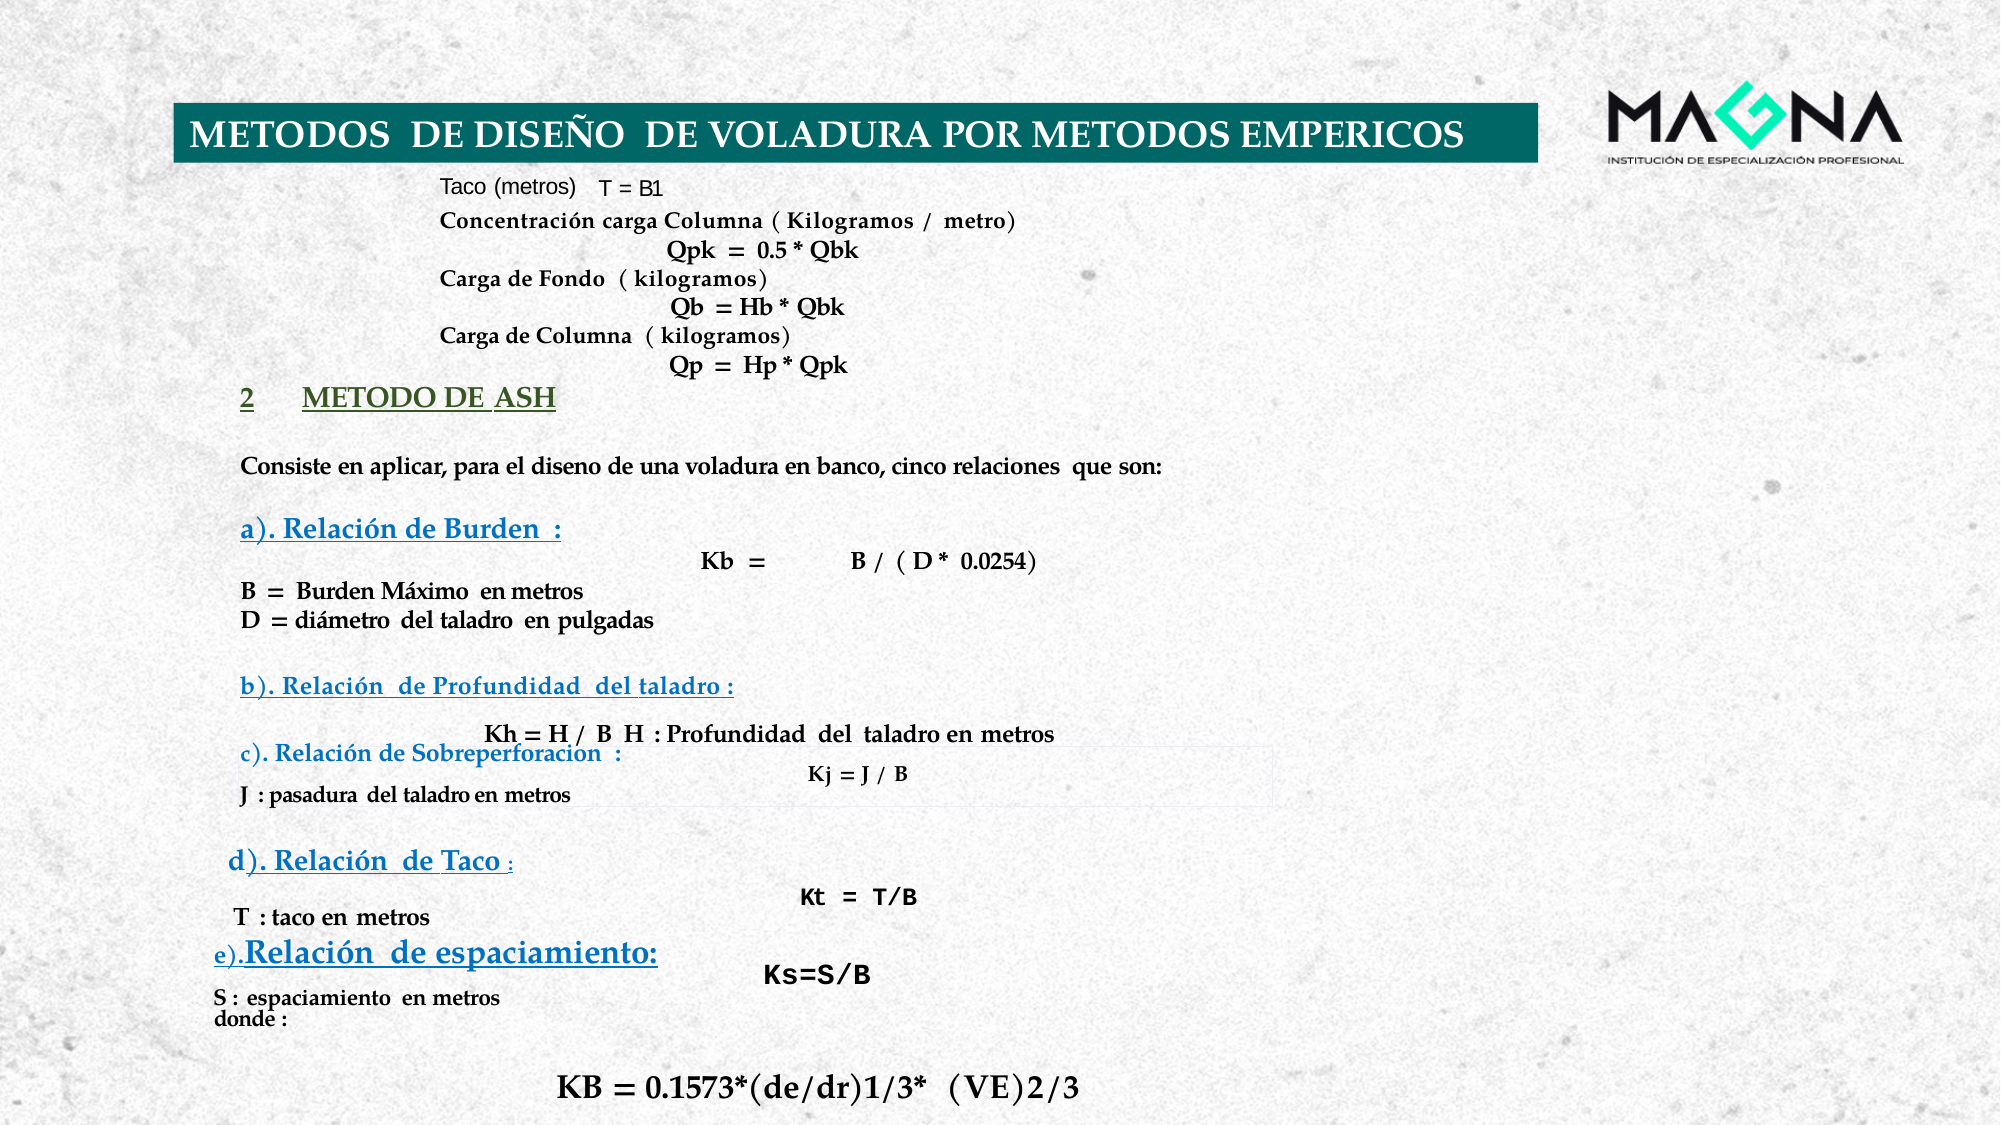

METODOS  DE DISEÑO  DE VOLADURA POR METODOS EMPERICOS
Taco (metros)
T = B1
Concentración carga Columna ( Kilogramos / metro)
Qpk  =  0.5 * Qbk
Carga de Fondo  ( kilogramos)
Qb  = Hb * Qbk
Carga de Columna  ( kilogramos)
Qp  =  Hp * Qpk
2	METODO DE ASH

Consiste en aplicar, para el diseno de una voladura en banco, cinco relaciones  que son:

a). Relación de Burden  :
Kb  =	B / ( D *  0.0254)
B  =  Burden Máximo  en metros
D  = diámetro  del taladro  en pulgadas

b). Relación  de Profundidad  del taladro :

Kh = H / B  H  : Profundidad  del  taladro en metros
c). Relación de Sobreperforacion  :
                                Kj = J / B
J  : pasadura  del taladro en metros
d). Relación  de Taco :
                  Kt = T/B
T  : taco en metros

e).Relación  de espaciamiento:
Ks=S/B
S :  espaciamiento  en metros
donde :

KB = 0.1573*(de/dr)1/3*  (VE)2/3